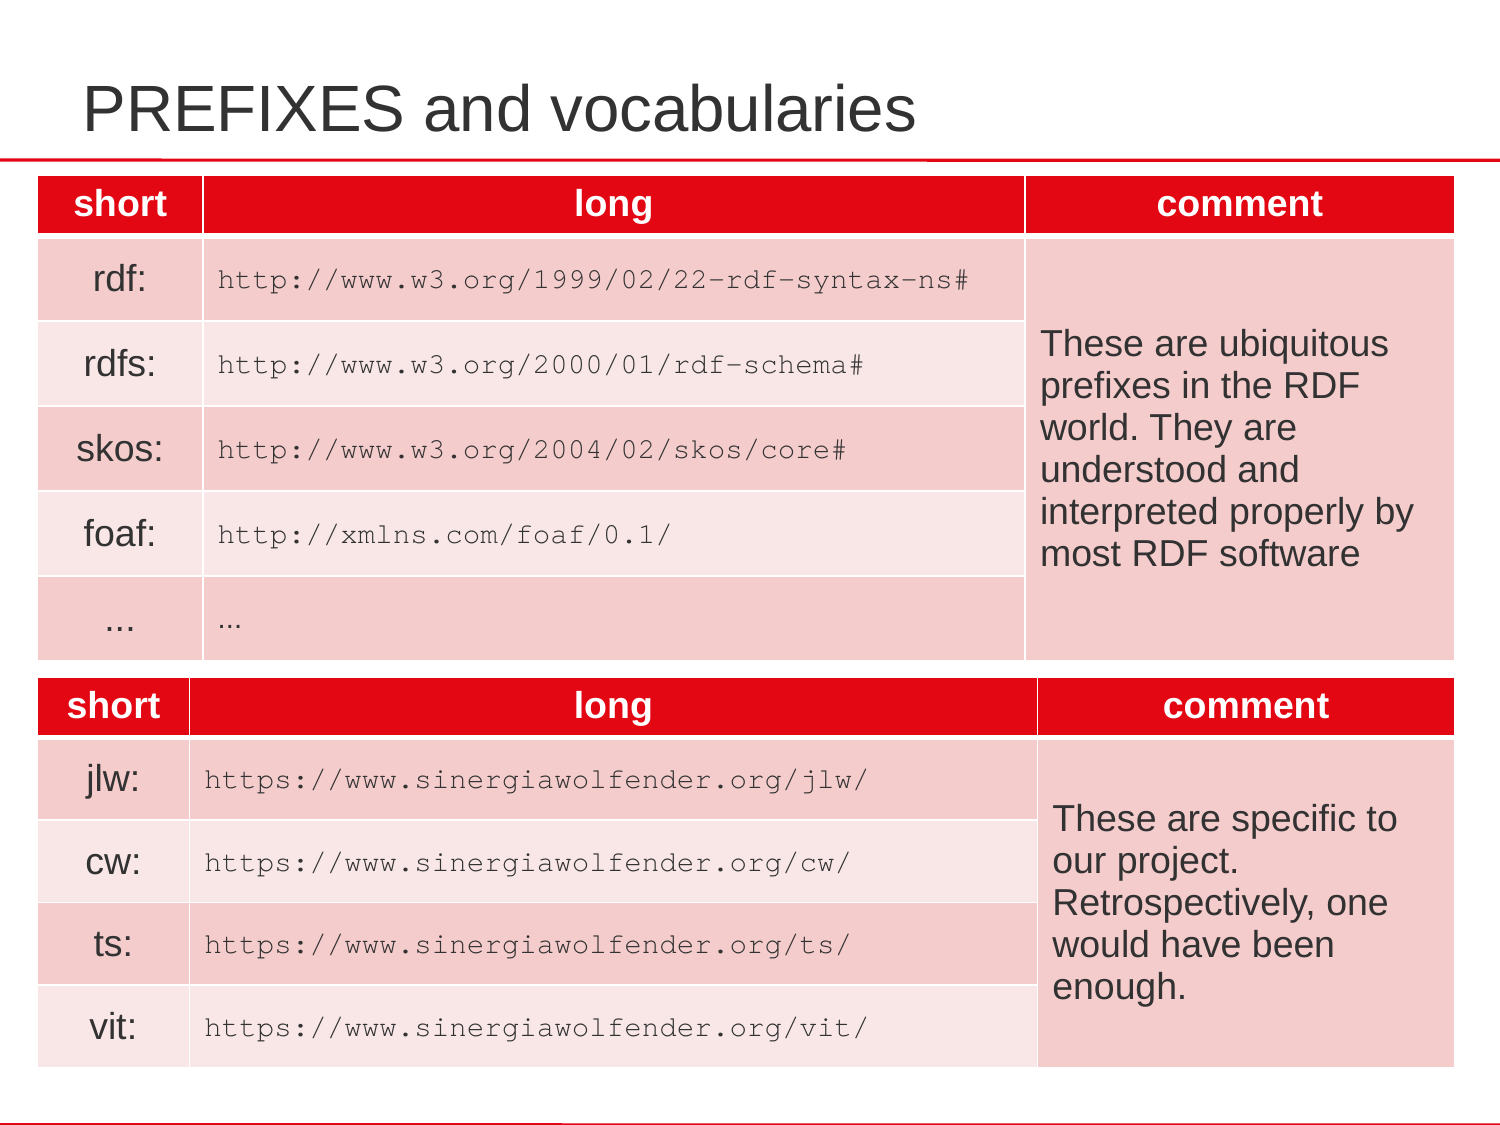

# PREFIXES and vocabularies
| short | long | comment |
| --- | --- | --- |
| rdf: | http://www.w3.org/1999/02/22-rdf-syntax-ns# | These are ubiquitous prefixes in the RDF world. They are understood and interpreted properly by most RDF software |
| rdfs: | http://www.w3.org/2000/01/rdf-schema# |  |
| skos: | http://www.w3.org/2004/02/skos/core# |  |
| foaf: | http://xmlns.com/foaf/0.1/ |  |
| ... | ... |  |
| short | long | comment |
| --- | --- | --- |
| jlw: | https://www.sinergiawolfender.org/jlw/ | These are specific to our project. Retrospectively, one would have been enough. |
| cw: | https://www.sinergiawolfender.org/cw/ |  |
| ts: | https://www.sinergiawolfender.org/ts/ |  |
| vit: | https://www.sinergiawolfender.org/vit/ |  |